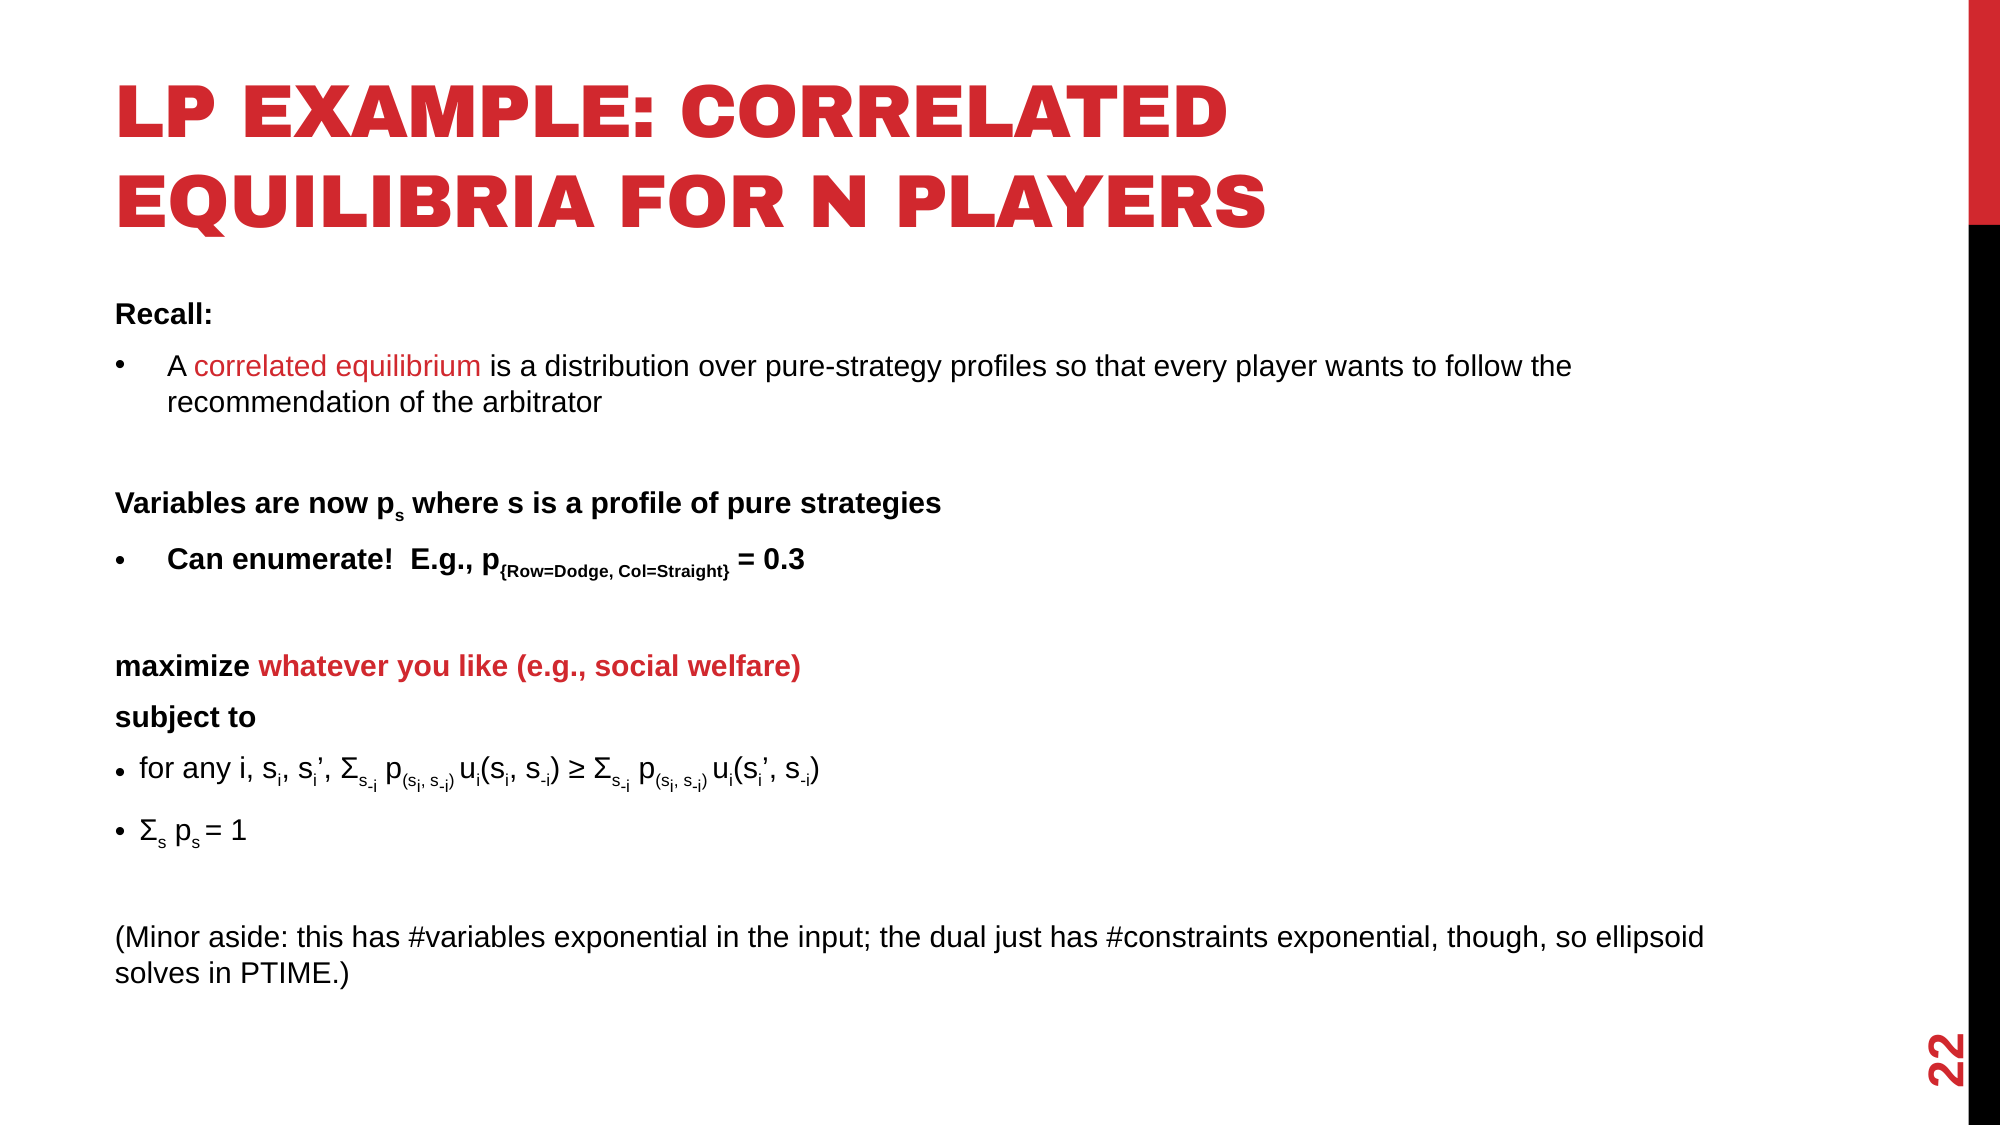

# LP Example: Correlated Equilibria For N Players
Recall:
A correlated equilibrium is a distribution over pure-strategy profiles so that every player wants to follow the recommendation of the arbitrator

Variables are now ps where s is a profile of pure strategies
Can enumerate!  E.g., p{Row=Dodge, Col=Straight} = 0.3

maximize whatever you like (e.g., social welfare)
subject to
for any i, si, si’, Σs-i p(si, s-i) ui(si, s-i) ≥ Σs-i p(si, s-i) ui(si’, s-i)
Σs ps = 1

(Minor aside: this has #variables exponential in the input; the dual just has #constraints exponential, though, so ellipsoid solves in PTIME.)

22